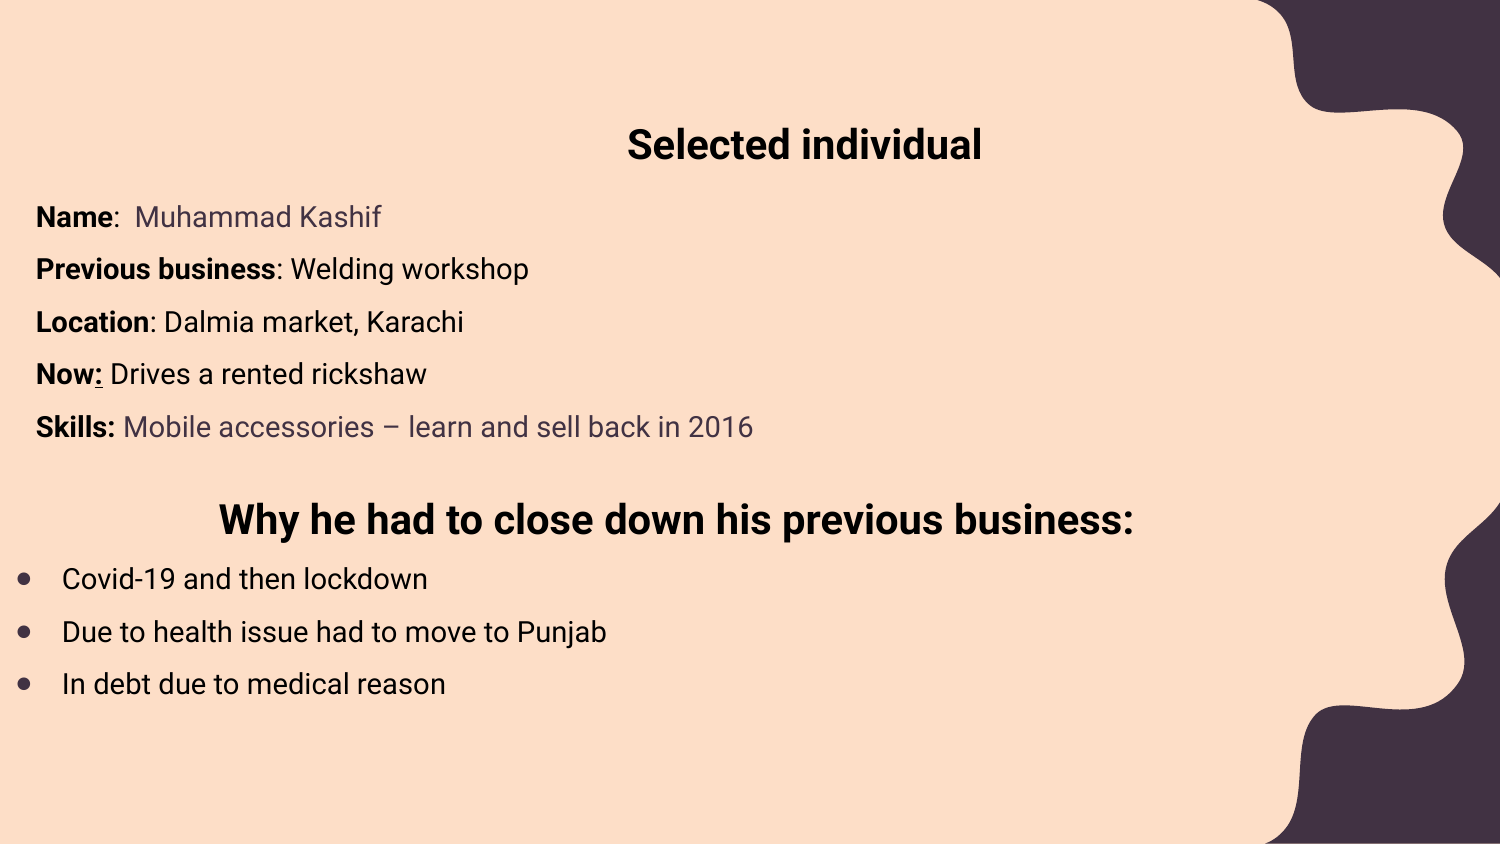

Selected individual
Name:  Muhammad Kashif
Previous business: Welding workshop
Location: Dalmia market, Karachi
Now: Drives a rented rickshaw
Skills: Mobile accessories – learn and sell back in 2016

Why he had to close down his previous business:
Covid-19 and then lockdown
Due to health issue had to move to Punjab
In debt due to medical reason